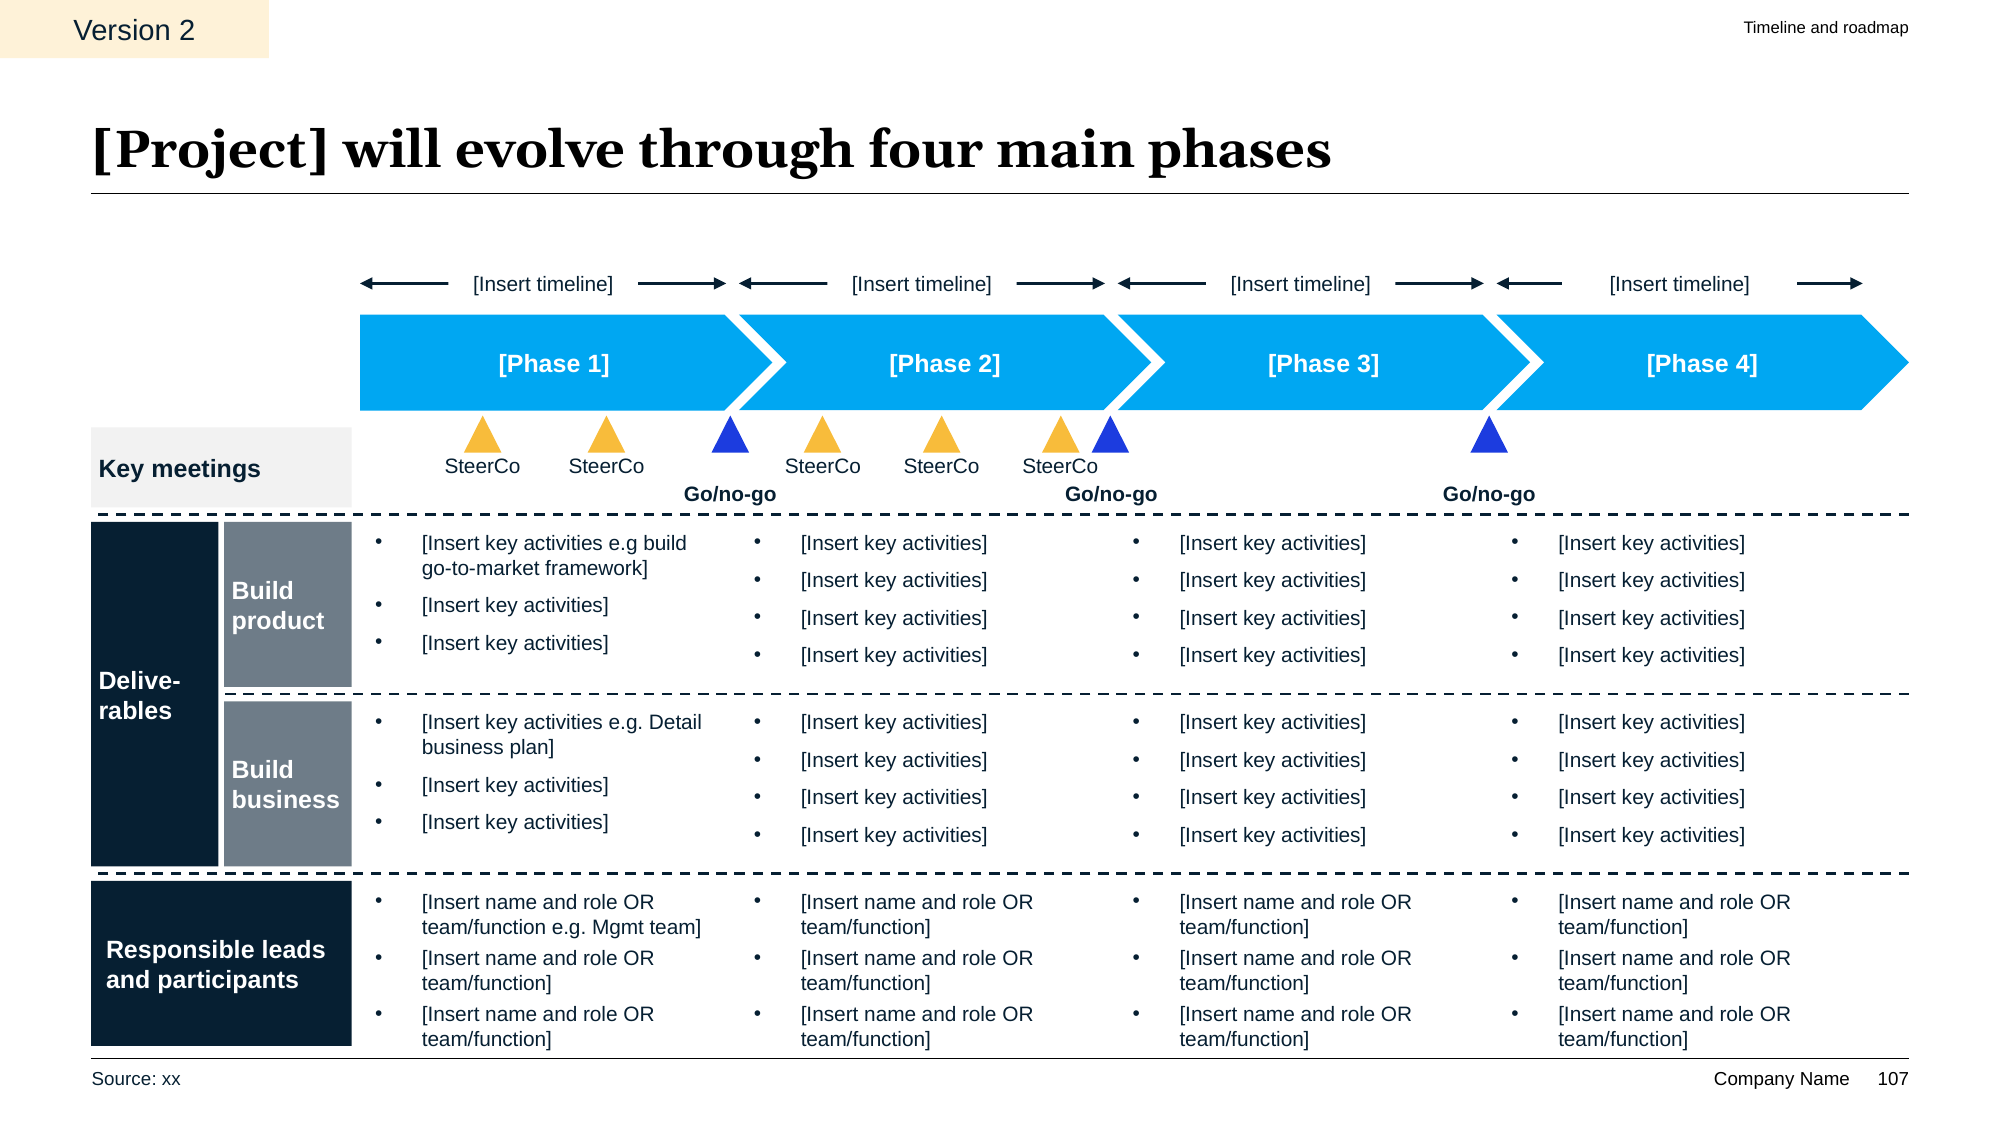

Version 2
Timeline and roadmap
# [Project] will evolve through four main phases
[Insert timeline]
[Insert timeline]
[Insert timeline]
[Insert timeline]
[Phase 1]
[Phase 2]
[Phase 3]
[Phase 4]

Key meetings
SteerCo
SteerCo
SteerCo
SteerCo
SteerCo
Go/no-go
Go/no-go
Go/no-go
Delive-rables
Build product
[Insert key activities e.g build go-to-market framework]
[Insert key activities]
[Insert key activities]
[Insert key activities]
[Insert key activities]
[Insert key activities]
[Insert key activities]
[Insert key activities]
[Insert key activities]
[Insert key activities]
[Insert key activities]
[Insert key activities]
[Insert key activities]
[Insert key activities]
[Insert key activities]

Build business
[Insert key activities e.g. Detail business plan]
[Insert key activities]
[Insert key activities]
[Insert key activities]
[Insert key activities]
[Insert key activities]
[Insert key activities]
[Insert key activities]
[Insert key activities]
[Insert key activities]
[Insert key activities]
[Insert key activities]
[Insert key activities]
[Insert key activities]
[Insert key activities]
Responsible leads and participants
[Insert name and role OR team/function e.g. Mgmt team]
[Insert name and role OR team/function]
[Insert name and role OR team/function]
[Insert name and role OR team/function]
[Insert name and role OR team/function]
[Insert name and role OR team/function]
[Insert name and role OR team/function]
[Insert name and role OR team/function]
[Insert name and role OR team/function]
[Insert name and role OR team/function]
[Insert name and role OR team/function]
[Insert name and role OR team/function]

Source: xx